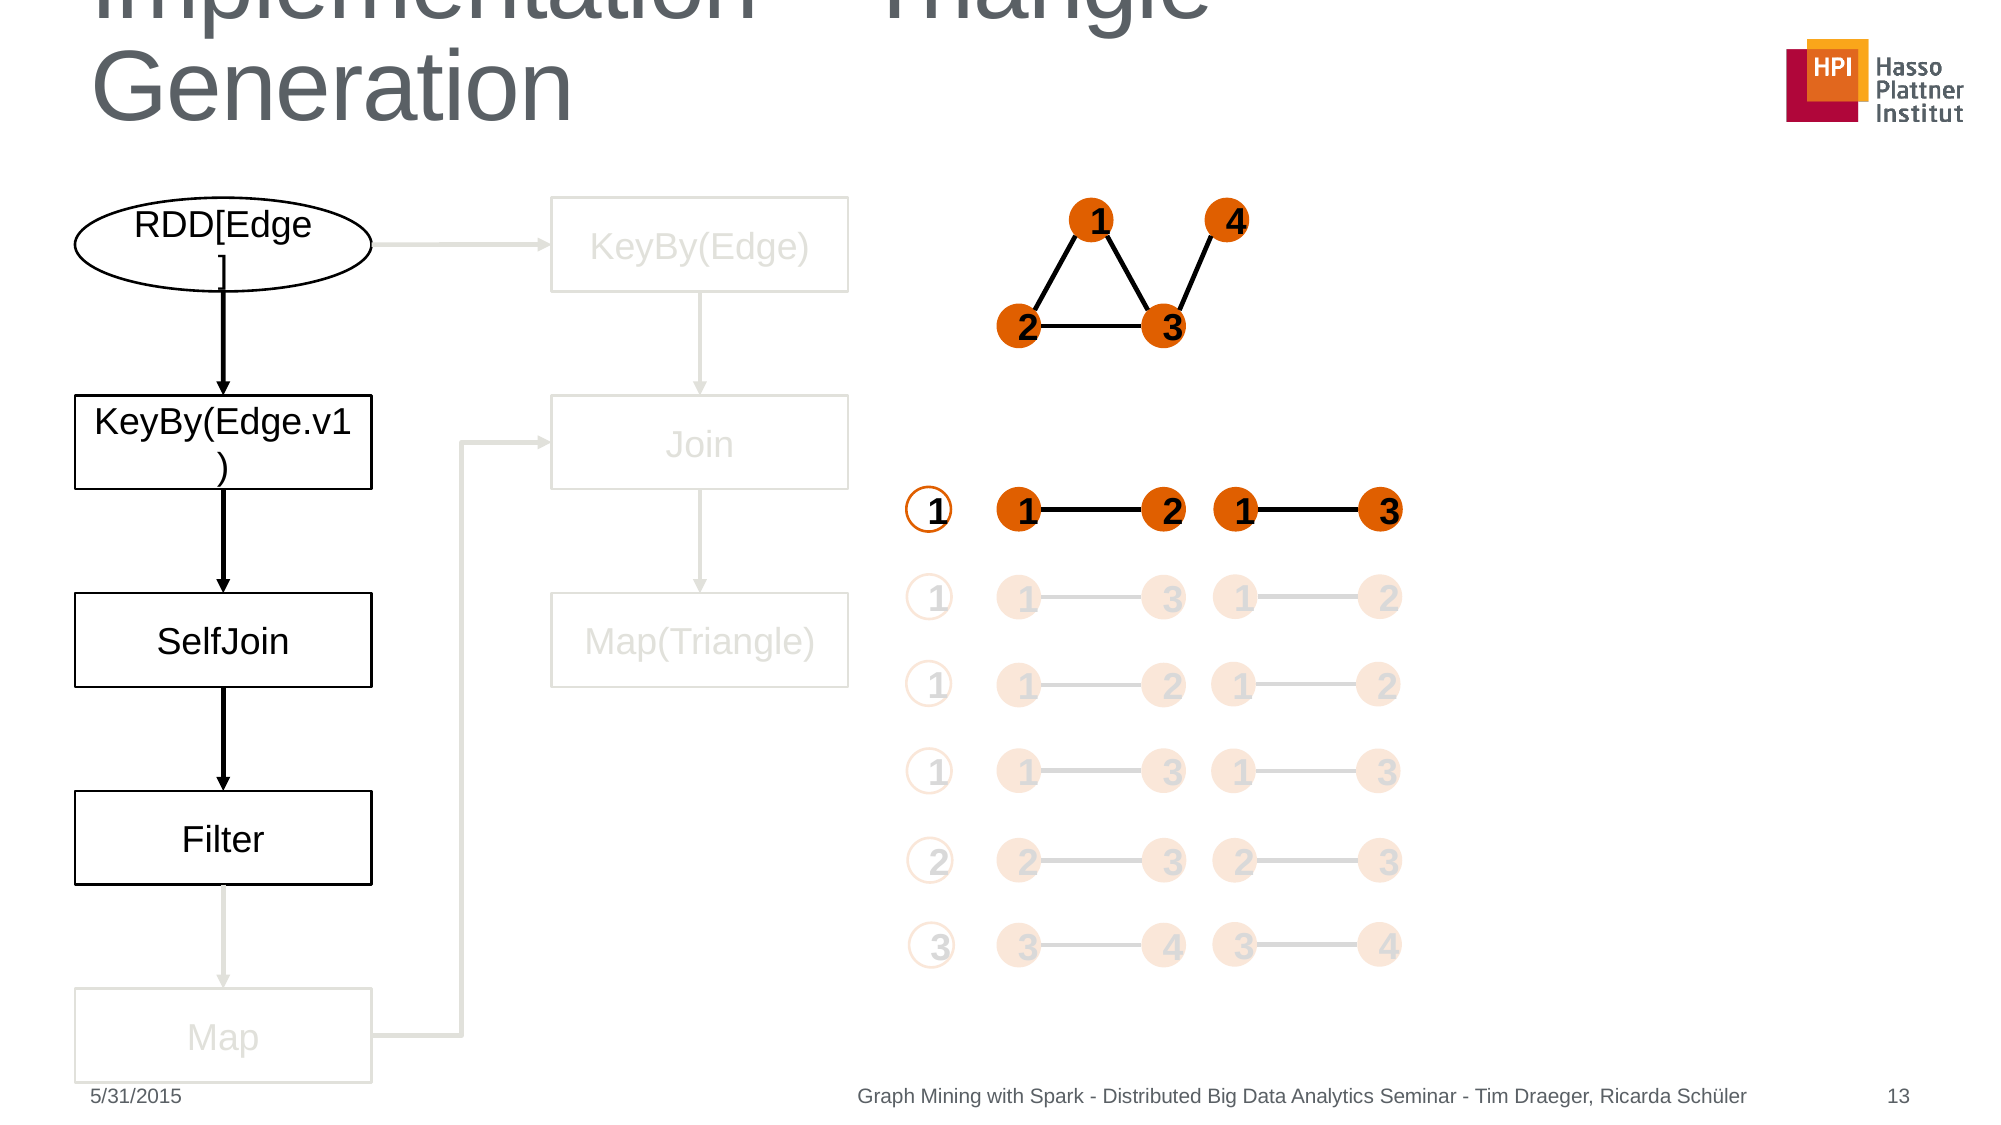

# Implementation – Triangle Generation
RDD[Edge]
KeyBy(Edge)
1
4
2
3
KeyBy(Edge.v1)
Join
1
2
3
1
1

1
2
1
3
1
SelfJoin
Map(Triangle)
1
2
1
2
1
3
1
3
1
1
Filter
2
3
2
3
2
3
4
3
3
4
Map
5/31/2015
Graph Mining with Spark - Distributed Big Data Analytics Seminar - Tim Draeger, Ricarda Schüler
13